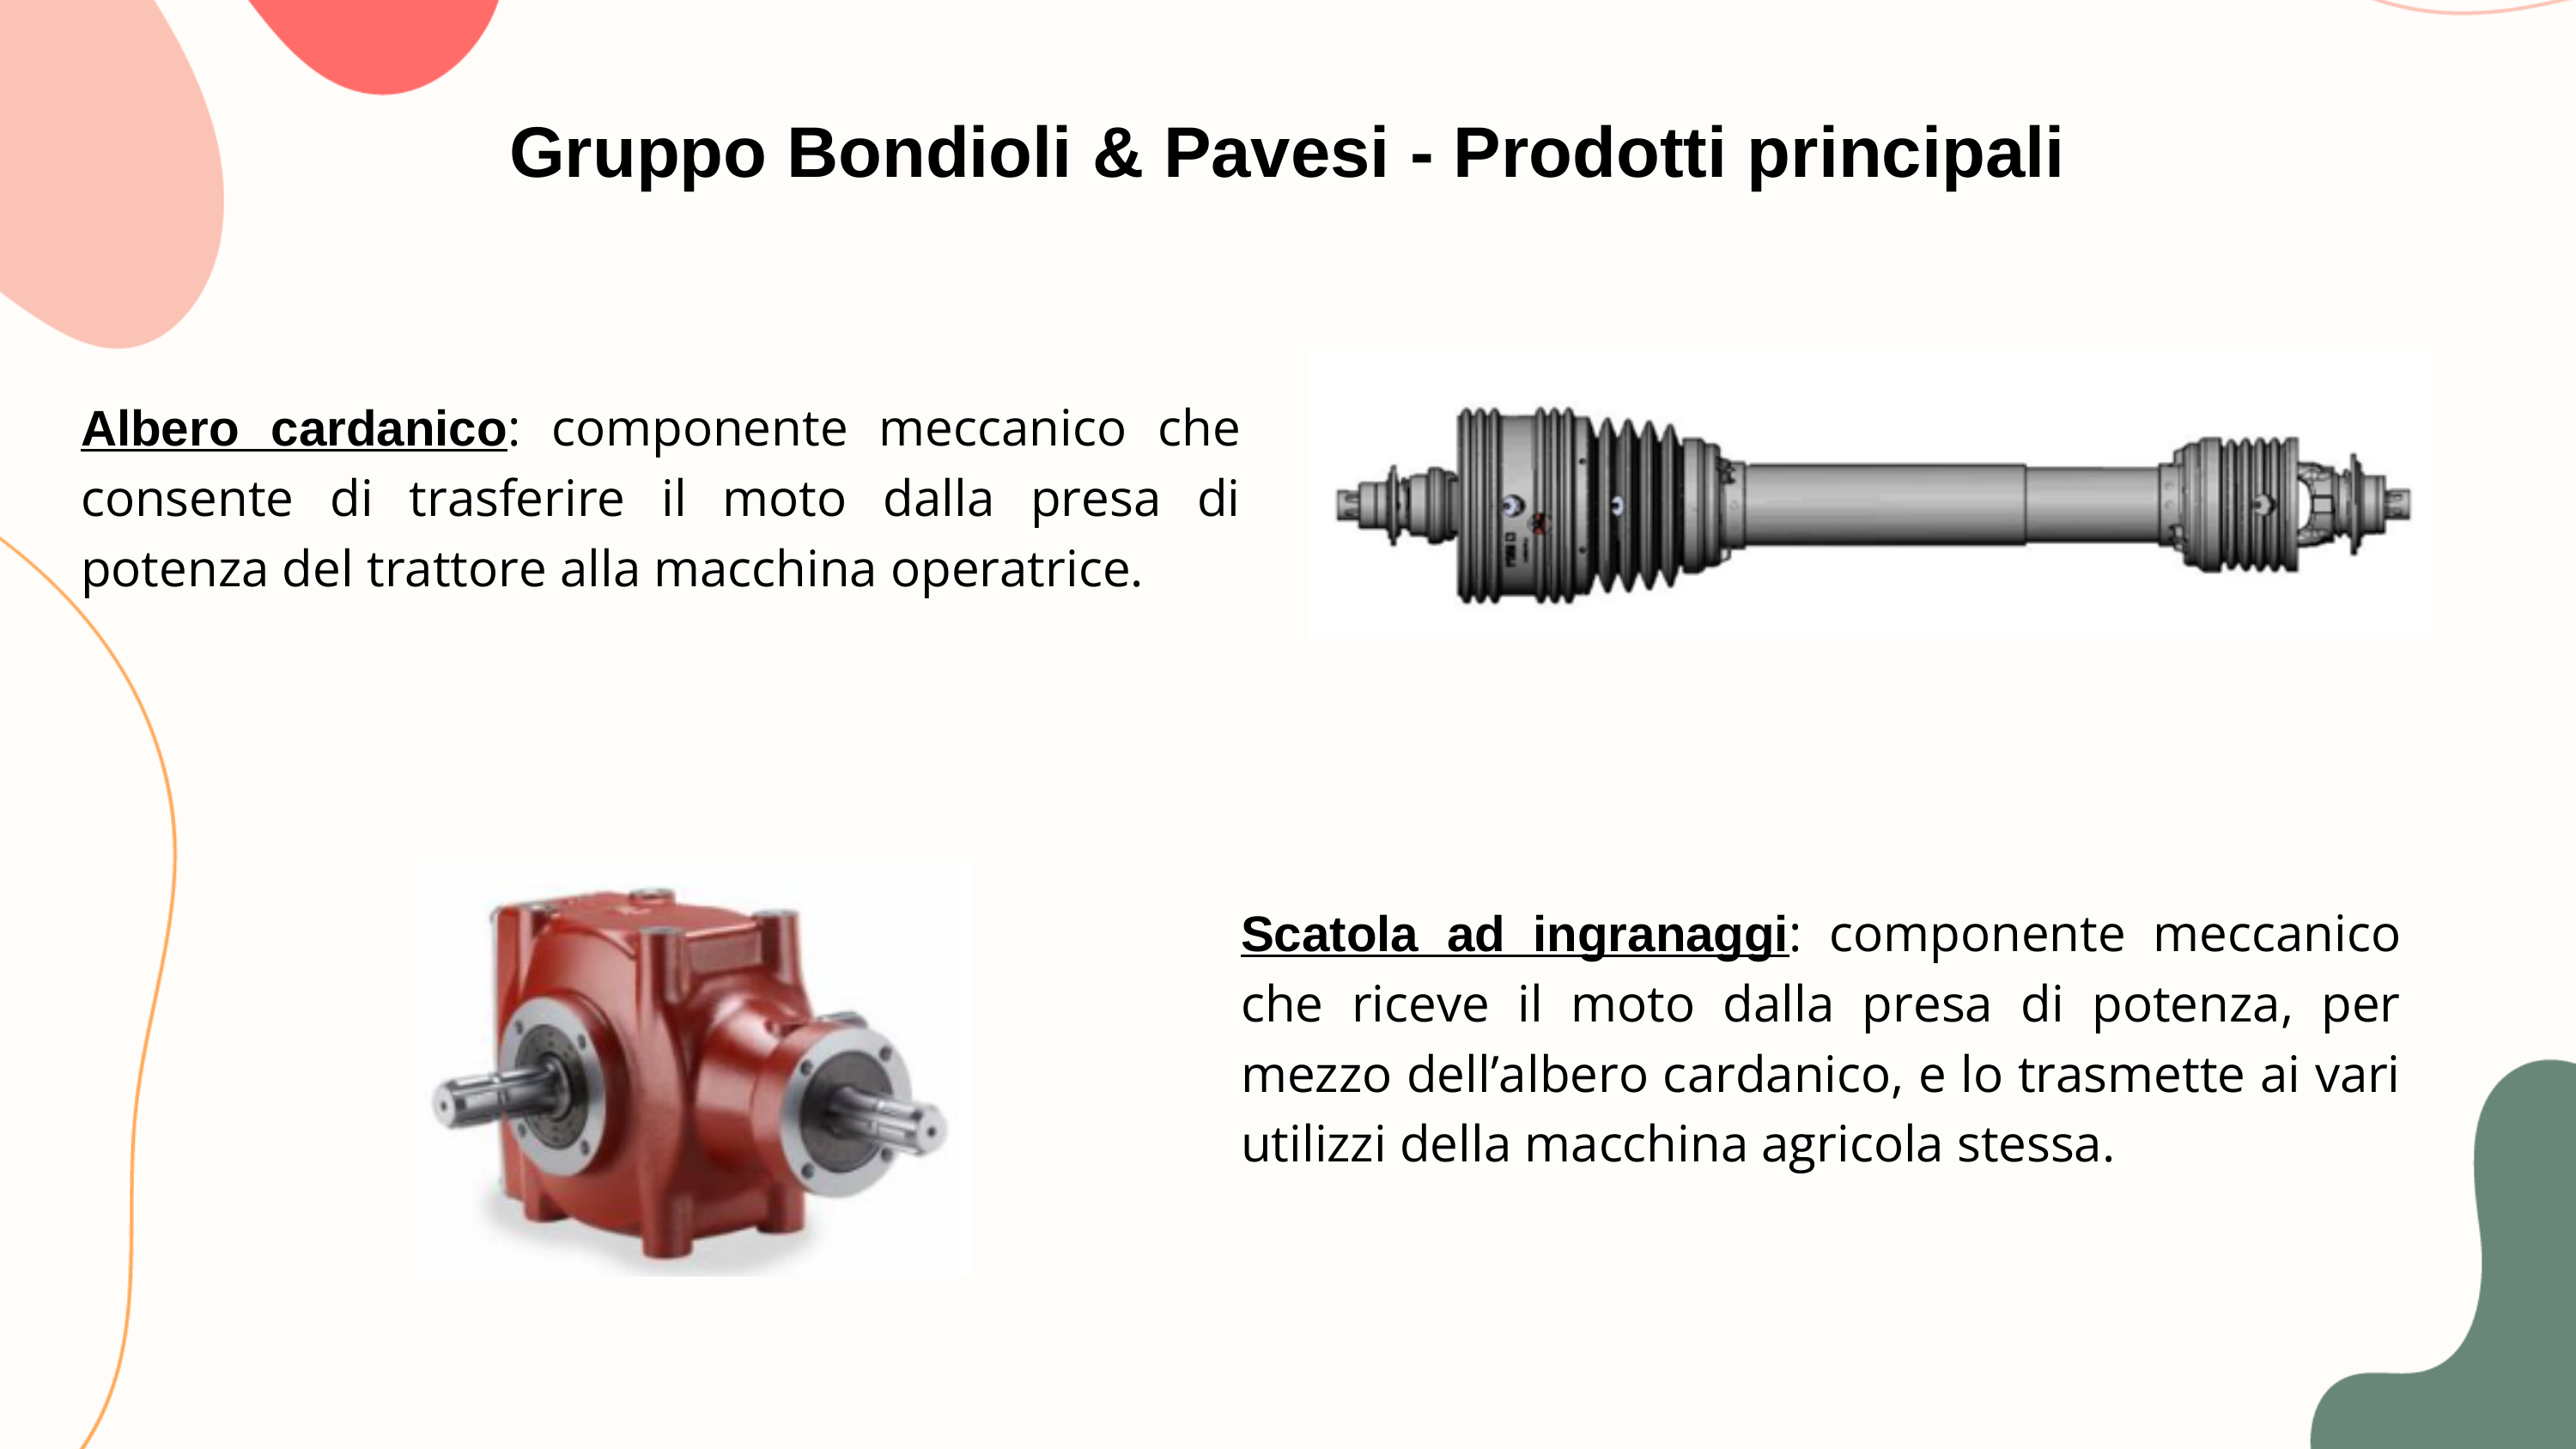

Gruppo Bondioli & Pavesi - Prodotti principali

Albero cardanico: componente meccanico che consente di trasferire il moto dalla presa di potenza del trattore alla macchina operatrice.

Scatola ad ingranaggi: componente meccanico che riceve il moto dalla presa di potenza, per mezzo dell’albero cardanico, e lo trasmette ai vari utilizzi della macchina agricola stessa.